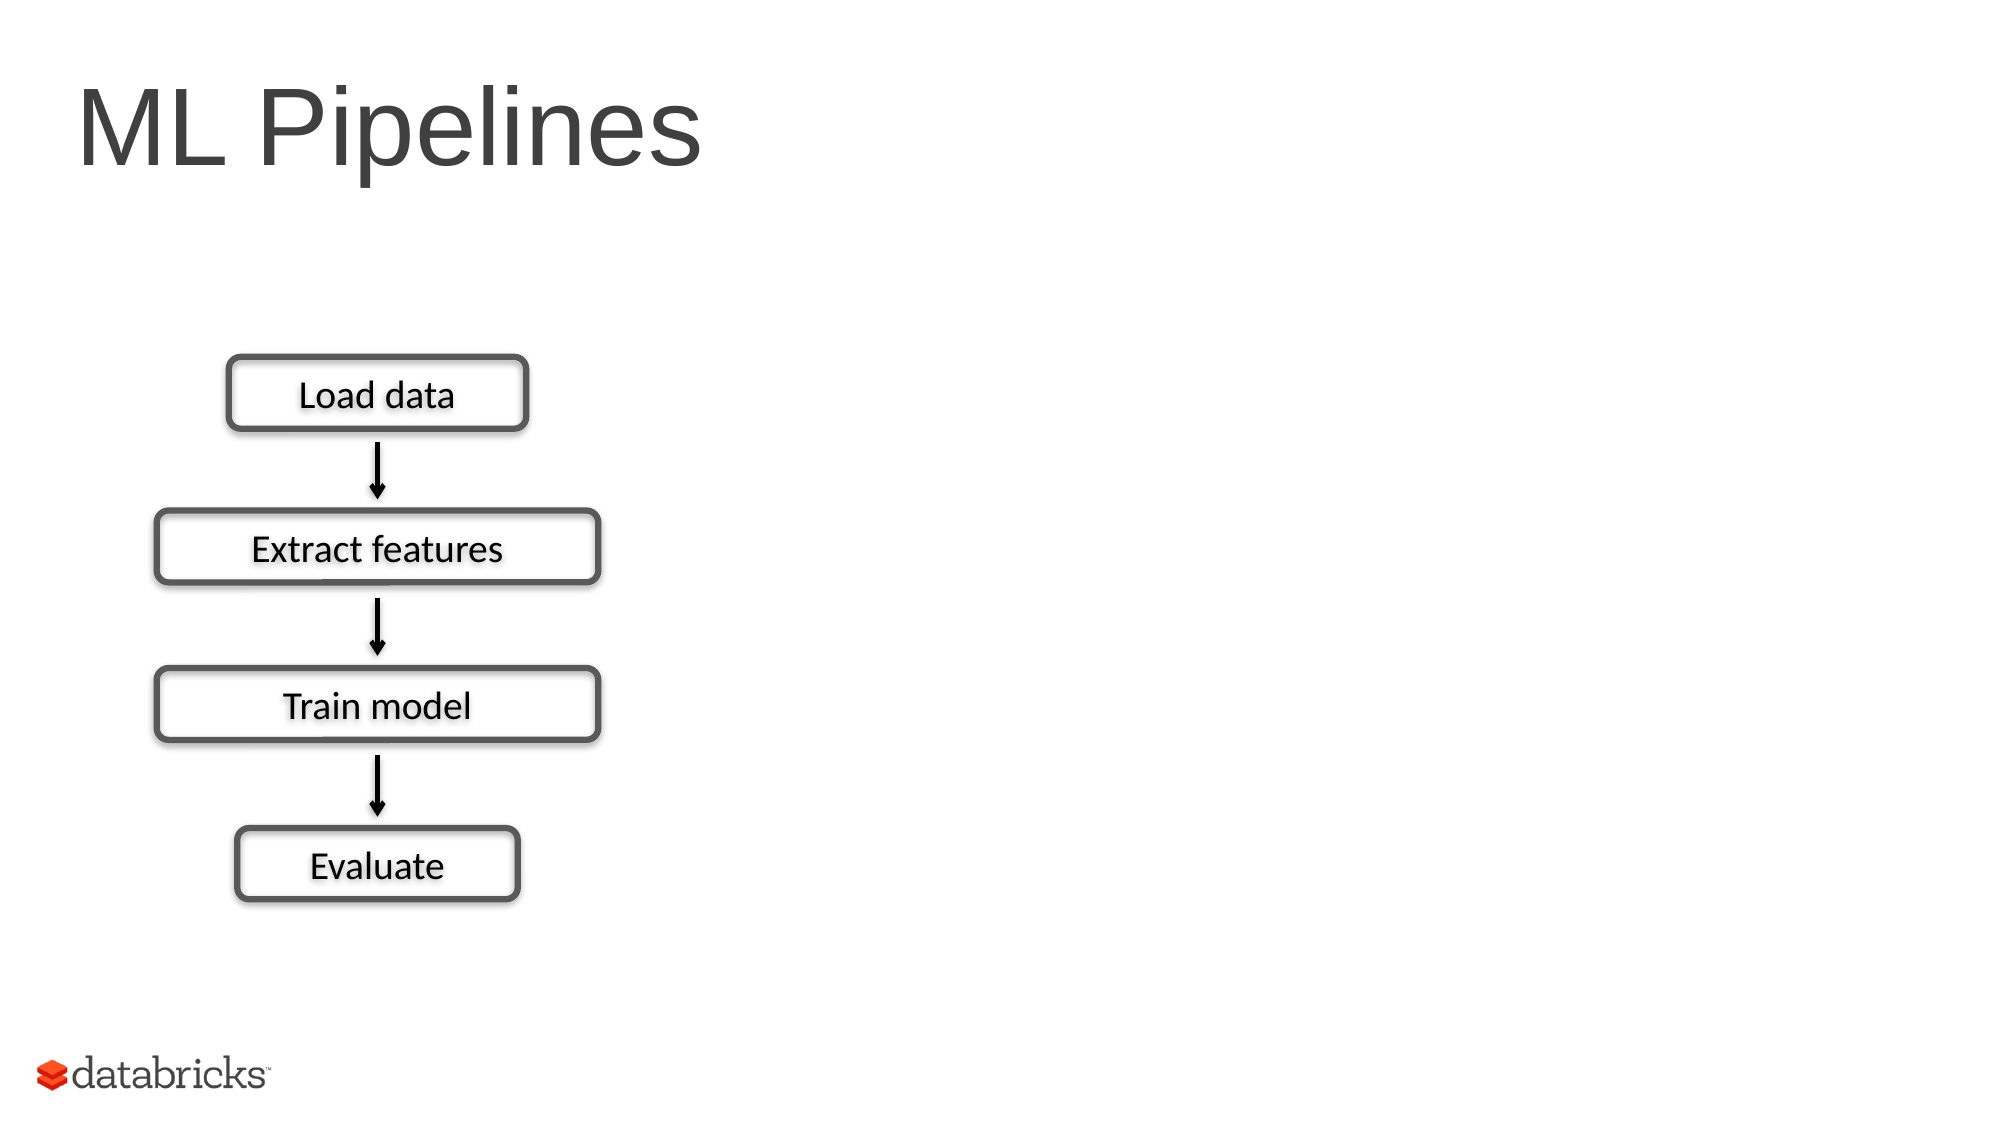

# ML Pipelines
Load data
Extract features
Train model
Evaluate